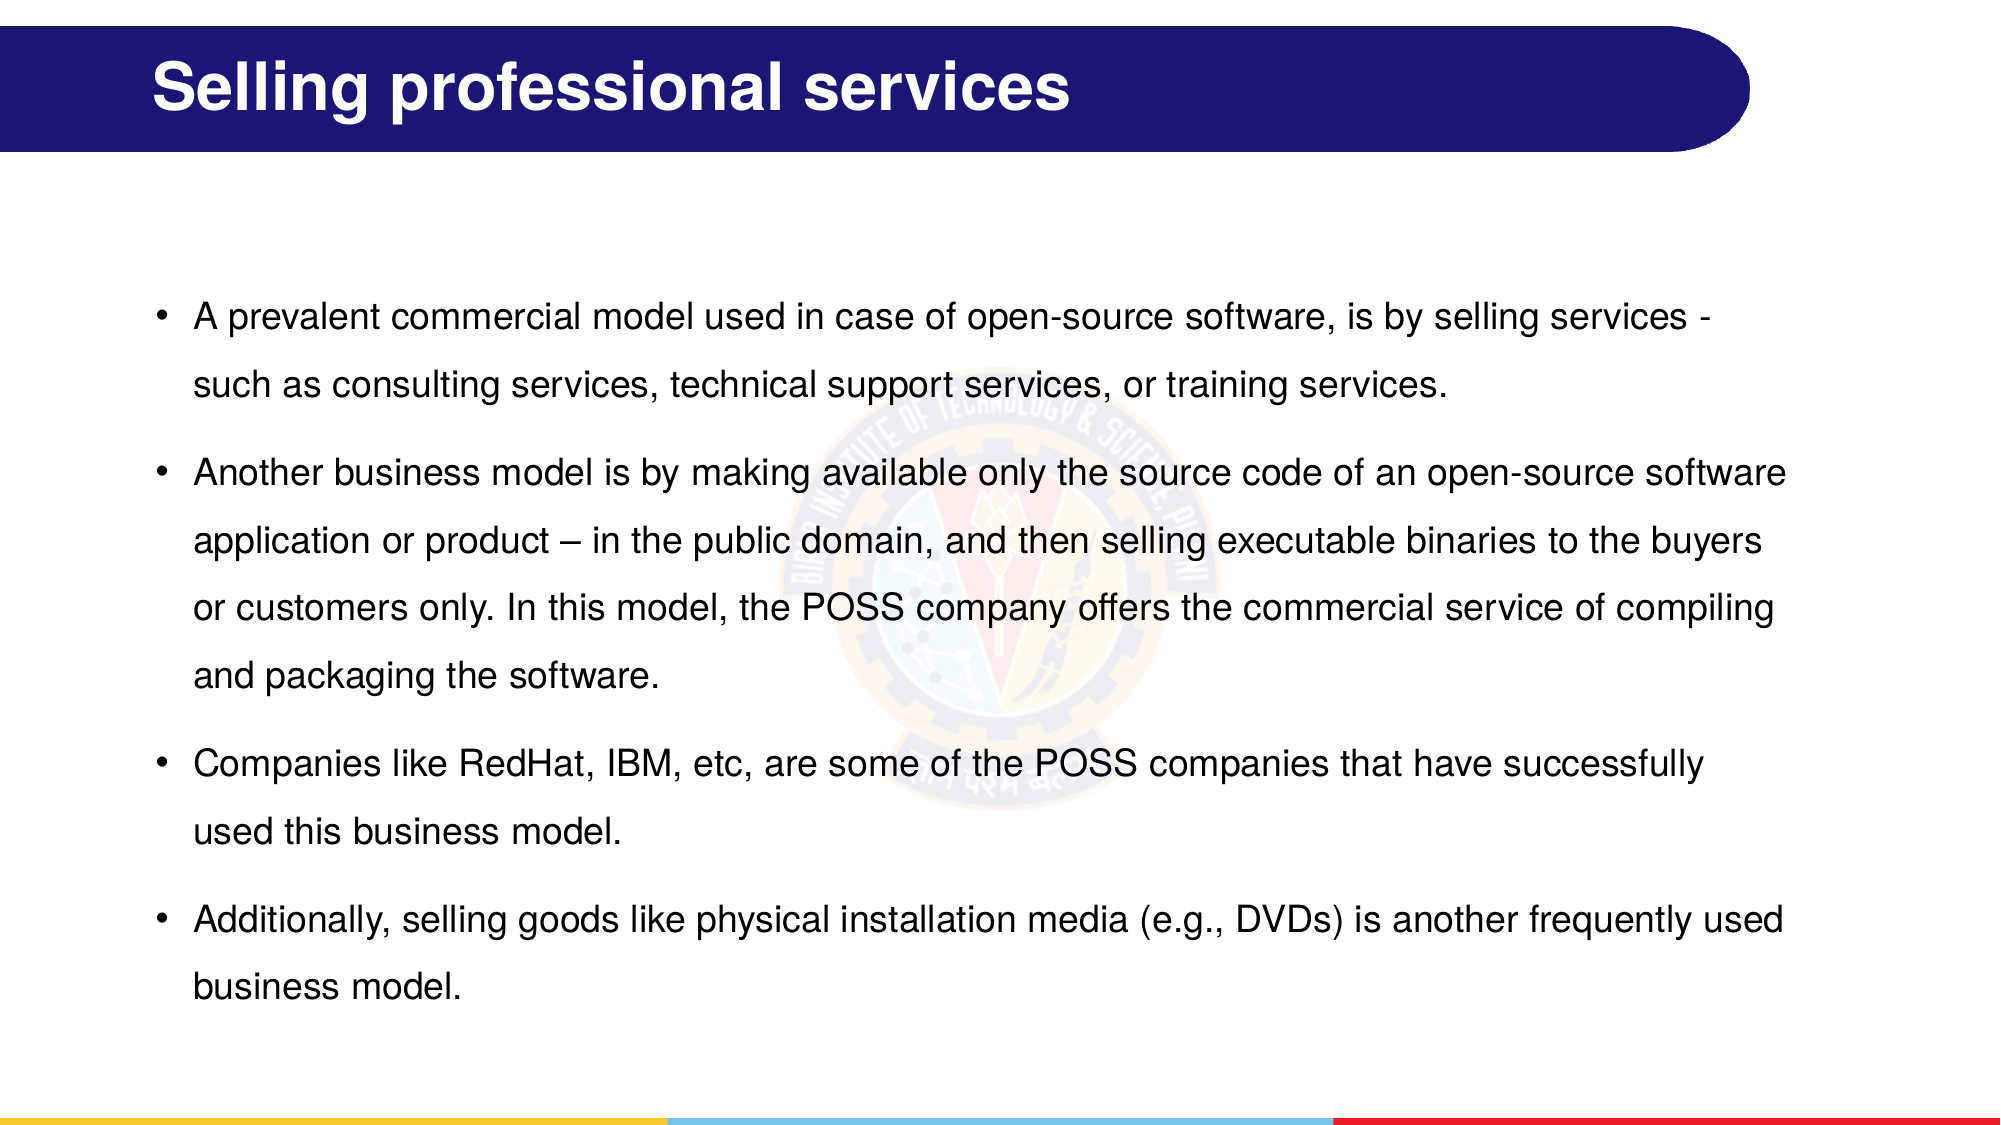

# Selling professional services

A prevalent commercial model used in case of open-source software, is by selling services -  such as consulting services, technical support services, or training services.
Another business model is by making available only the source code of an open-source software application or product – in the public domain, and then selling executable binaries to the buyers or customers only. In this model, the POSS company offers the commercial service of compiling and packaging the software.
Companies like RedHat, IBM, etc, are some of the POSS companies that have successfully used this business model.
Additionally, selling goods like physical installation media (e.g., DVDs) is another frequently used business model.